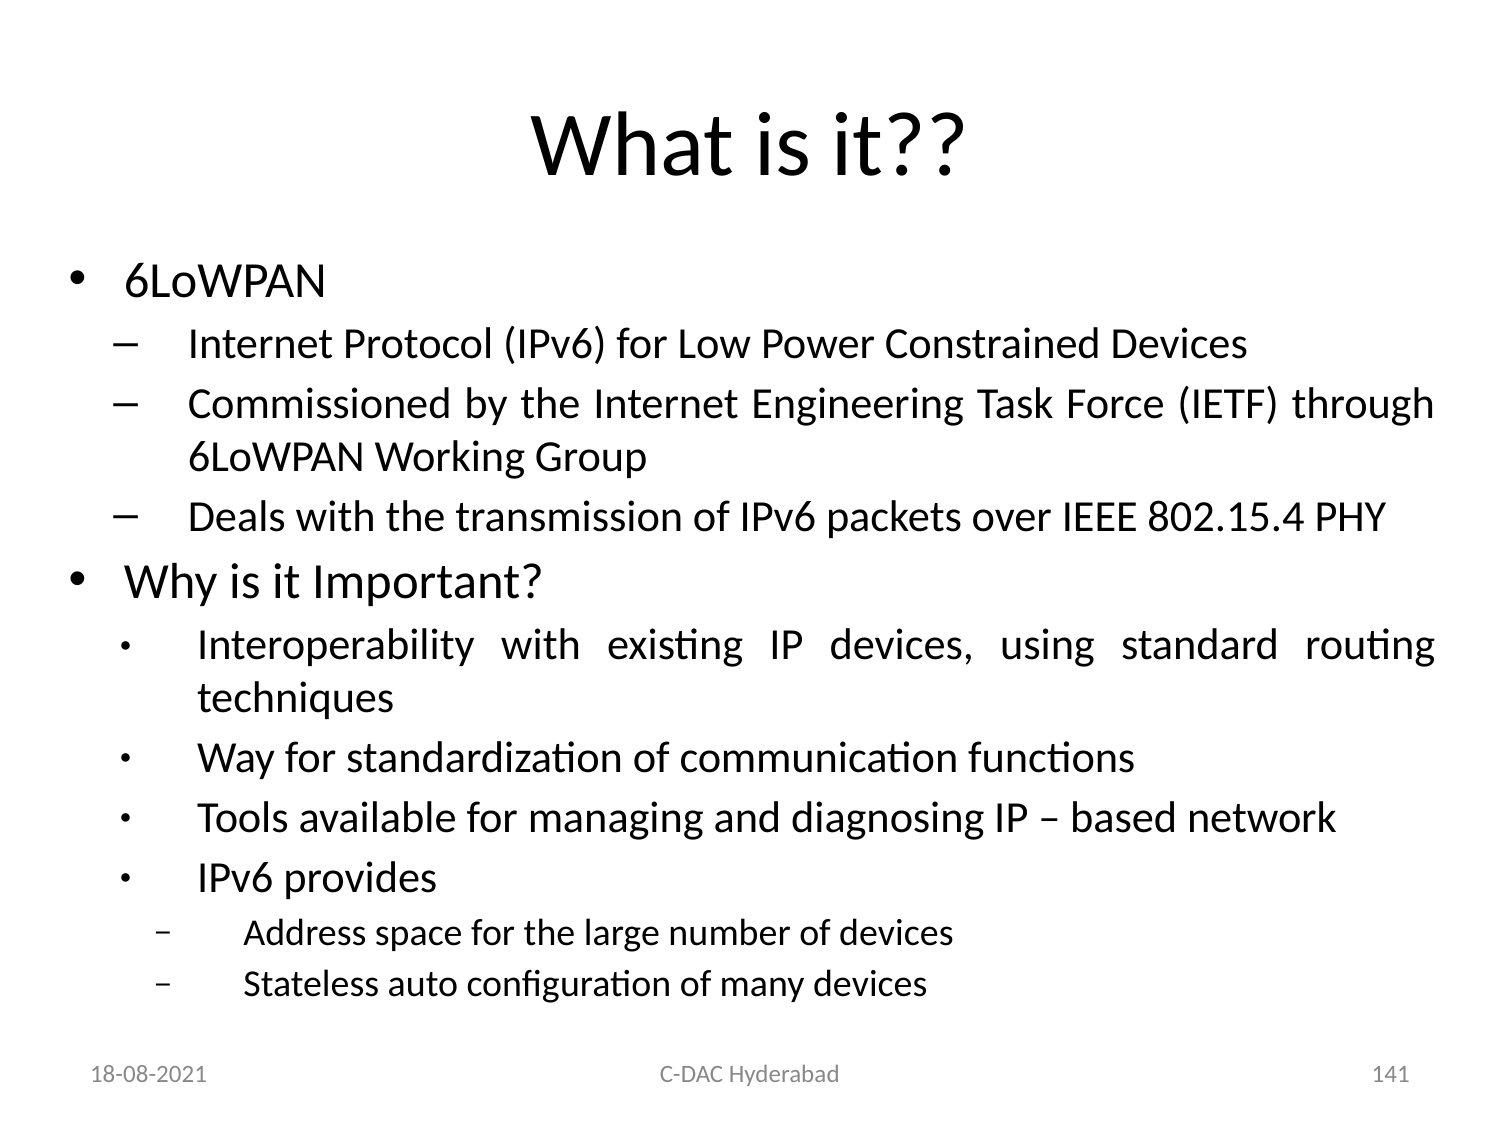

# What is it??
6LoWPAN
Internet Protocol (IPv6) for Low Power Constrained Devices
Commissioned by the Internet Engineering Task Force (IETF) through 6LoWPAN Working Group
Deals with the transmission of IPv6 packets over IEEE 802.15.4 PHY
Why is it Important?
Interoperability with existing IP devices, using standard routing techniques
Way for standardization of communication functions
Tools available for managing and diagnosing IP – based network
IPv6 provides
Address space for the large number of devices
Stateless auto configuration of many devices

18-08-2021
C-DAC Hyderabad
141